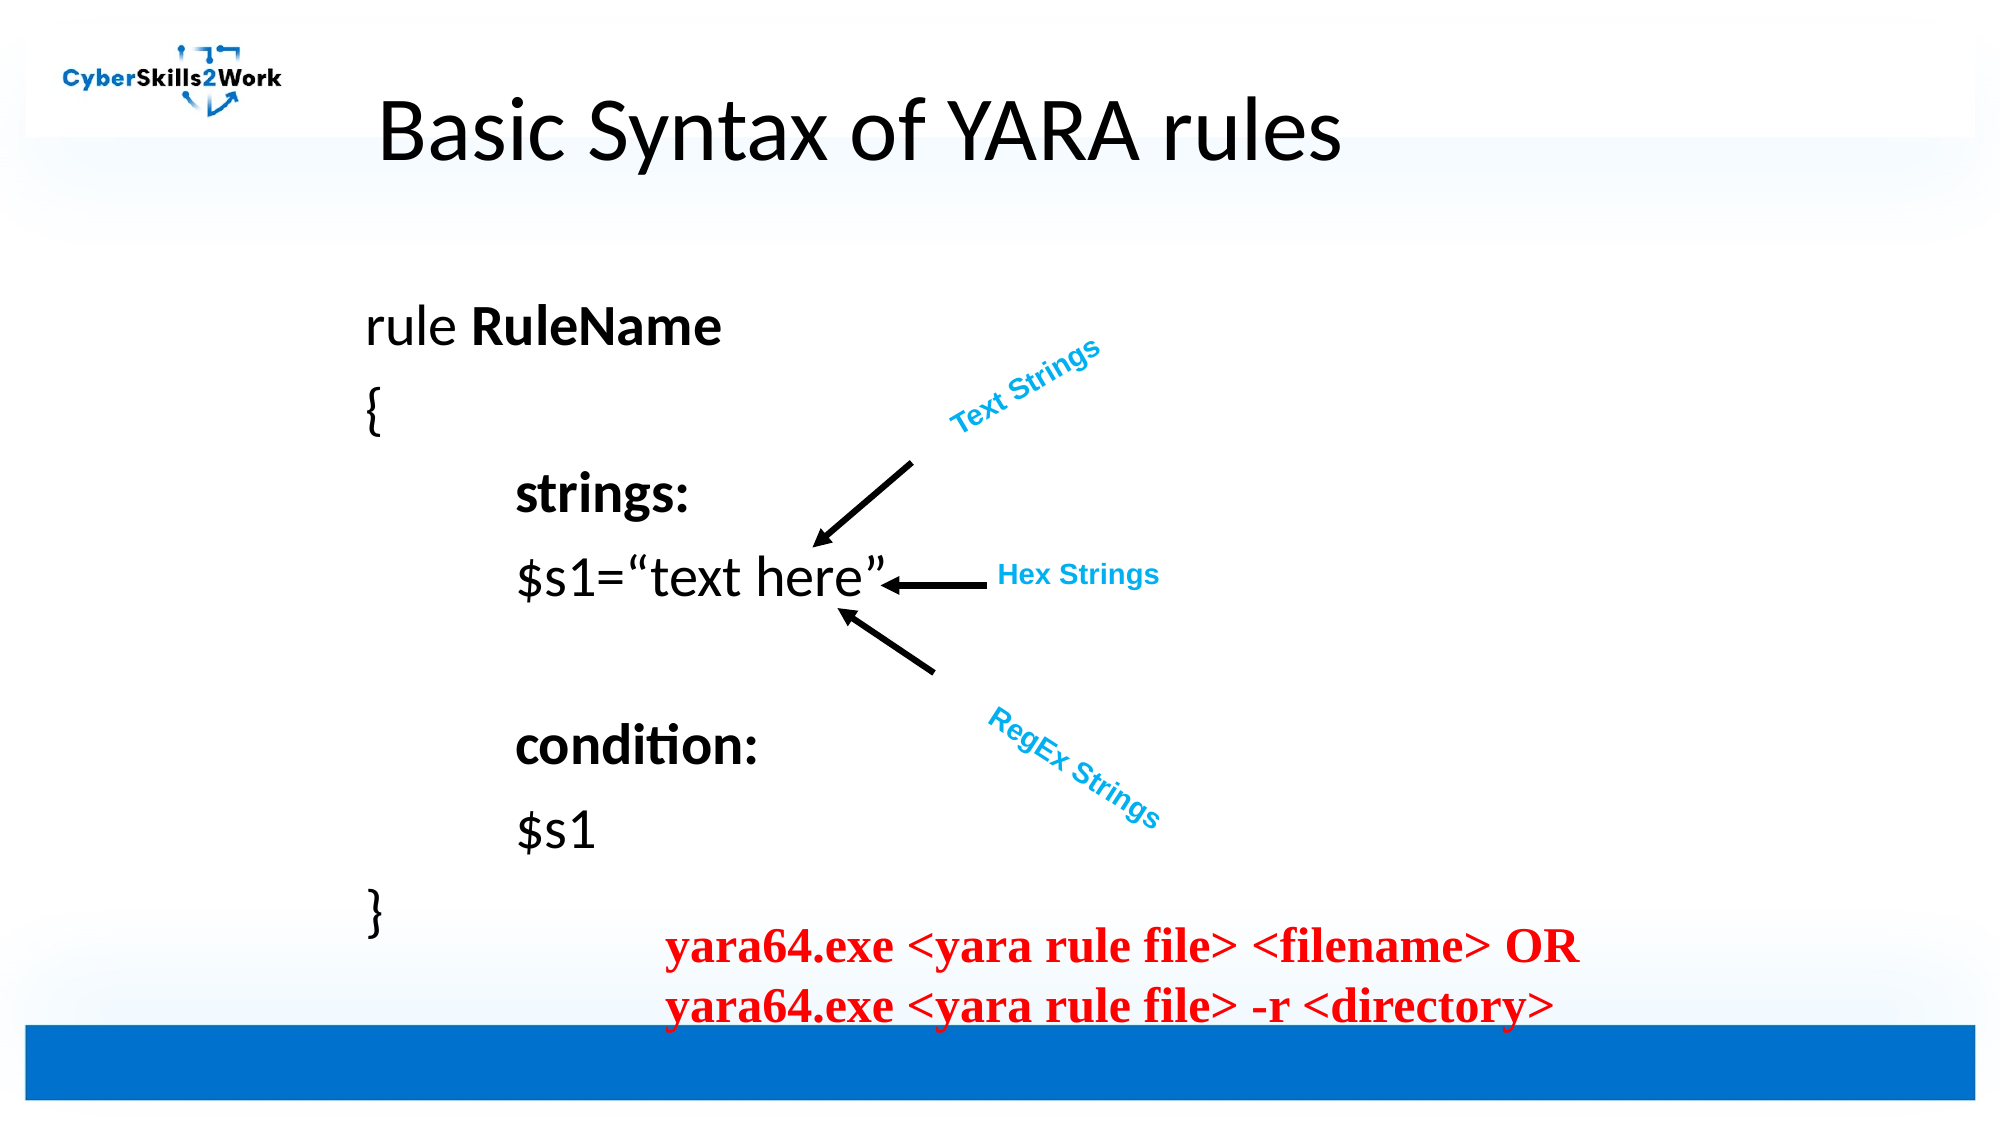

# Basic Syntax of YARA rules
rule RuleName
{
	strings:
	$s1=“text here”

	condition:
	$s1
}
Text Strings
Hex Strings
RegEx Strings
yara64.exe <yara rule file> <filename> OR
yara64.exe <yara rule file> -r <directory>